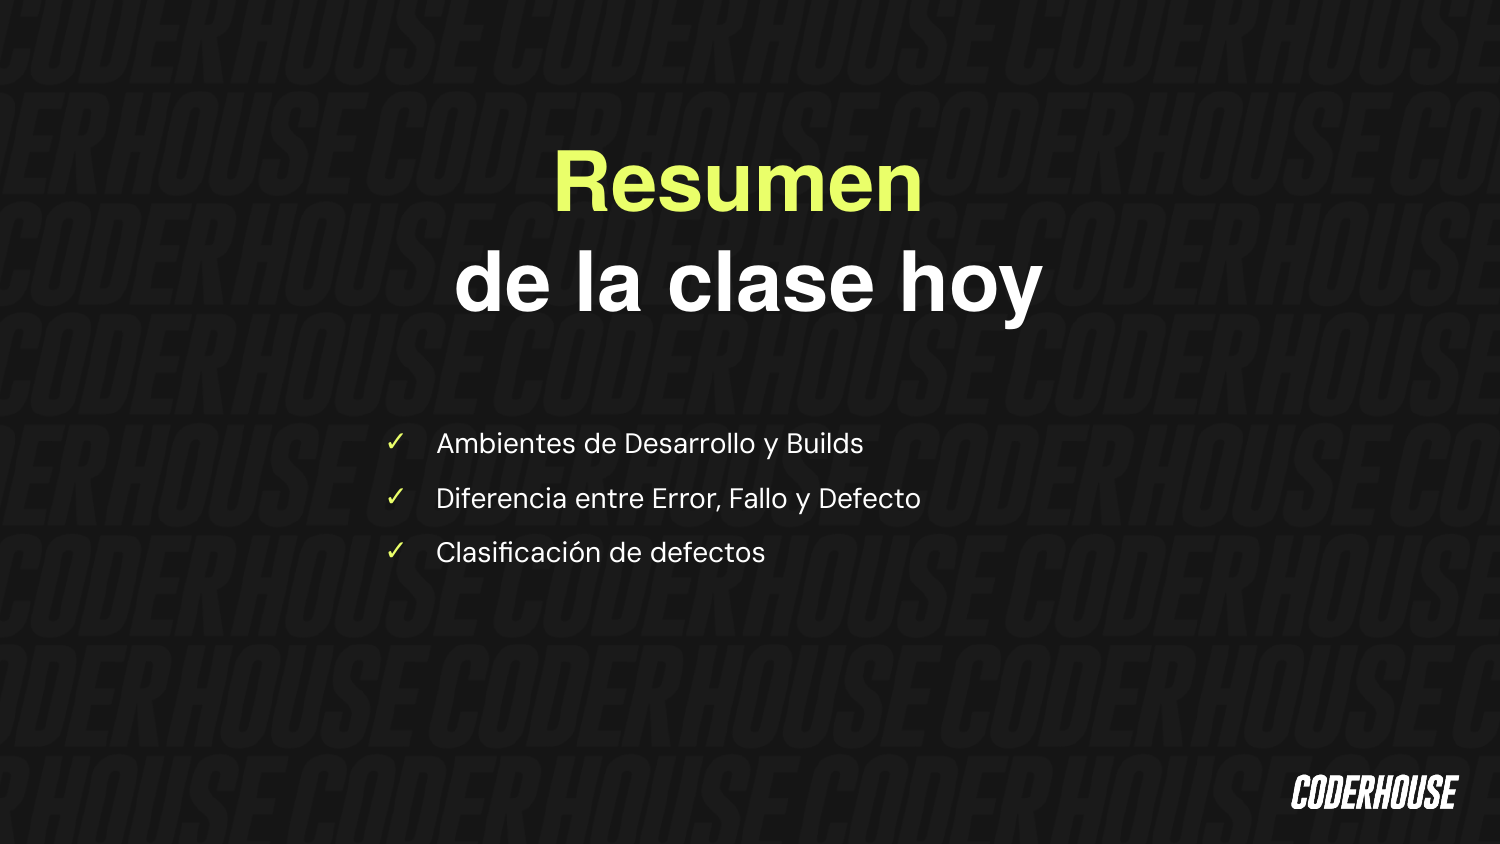

Resumen
de la clase hoy
Ambientes de Desarrollo y Builds
Diferencia entre Error, Fallo y Defecto
Clasificación de defectos